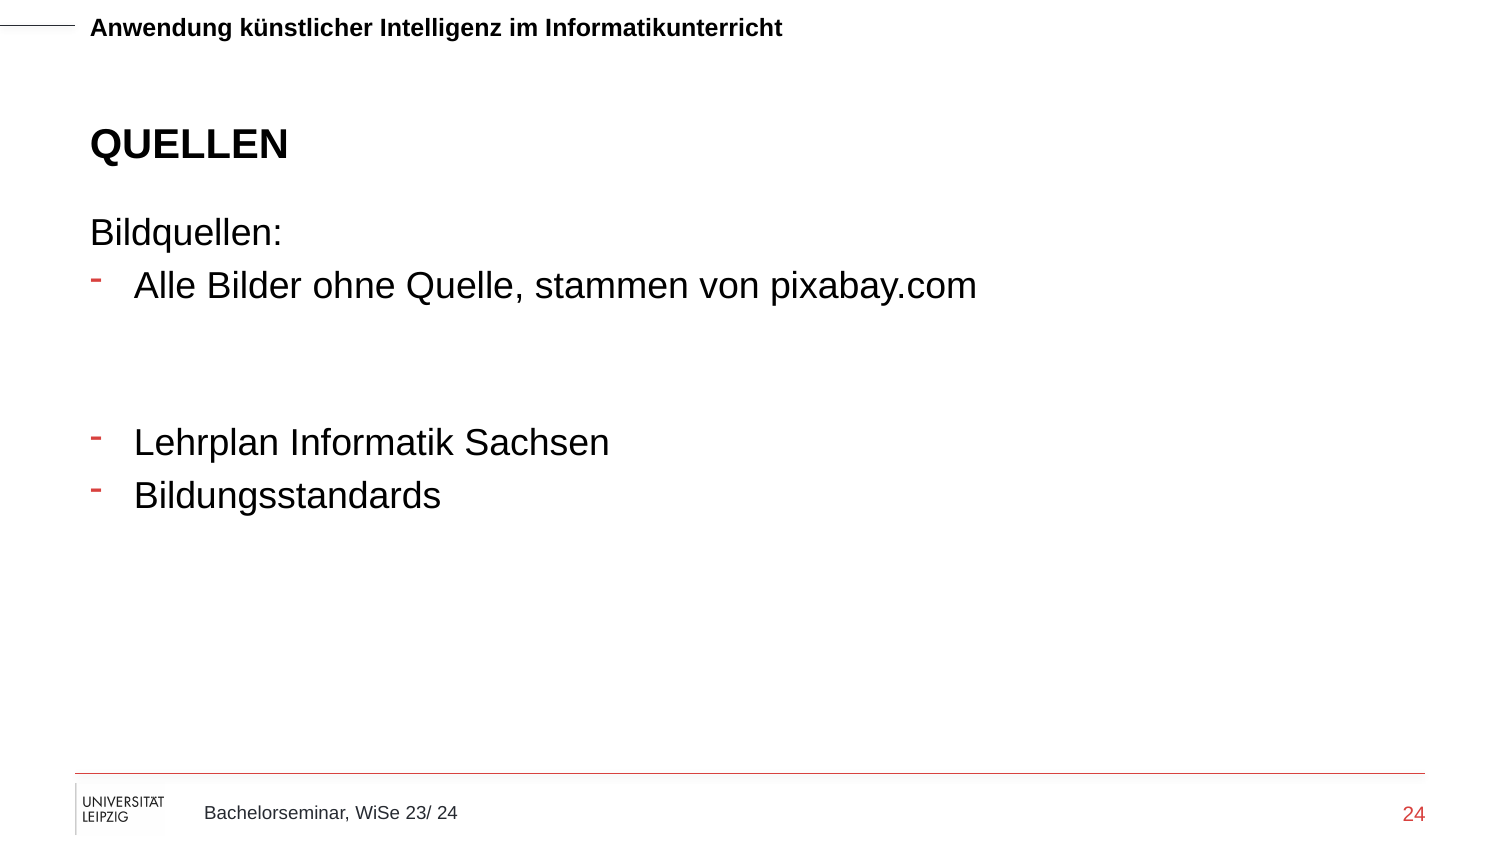

# Quellen
Bildquellen:
Alle Bilder ohne Quelle, stammen von pixabay.com

Lehrplan Informatik Sachsen
Bildungsstandards

24